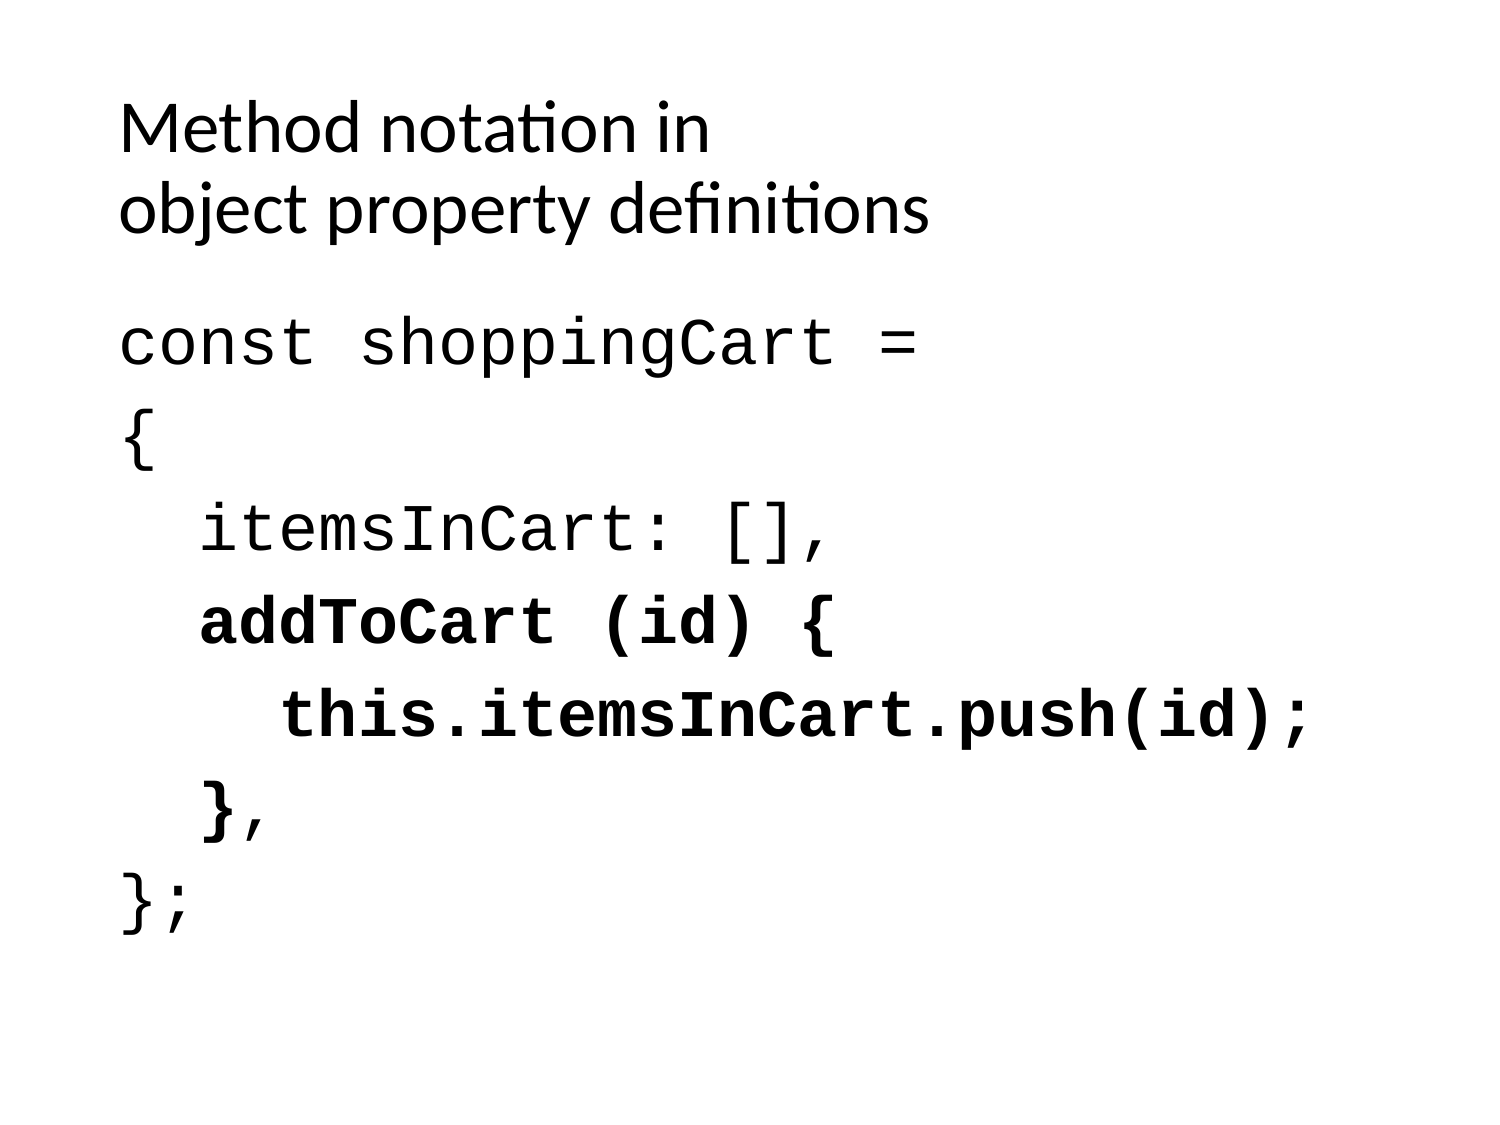

# Method notation in object property definitions
const shoppingCart =
{
  itemsInCart: [],
  addToCart (id) {
    this.itemsInCart.push(id);
  },
};